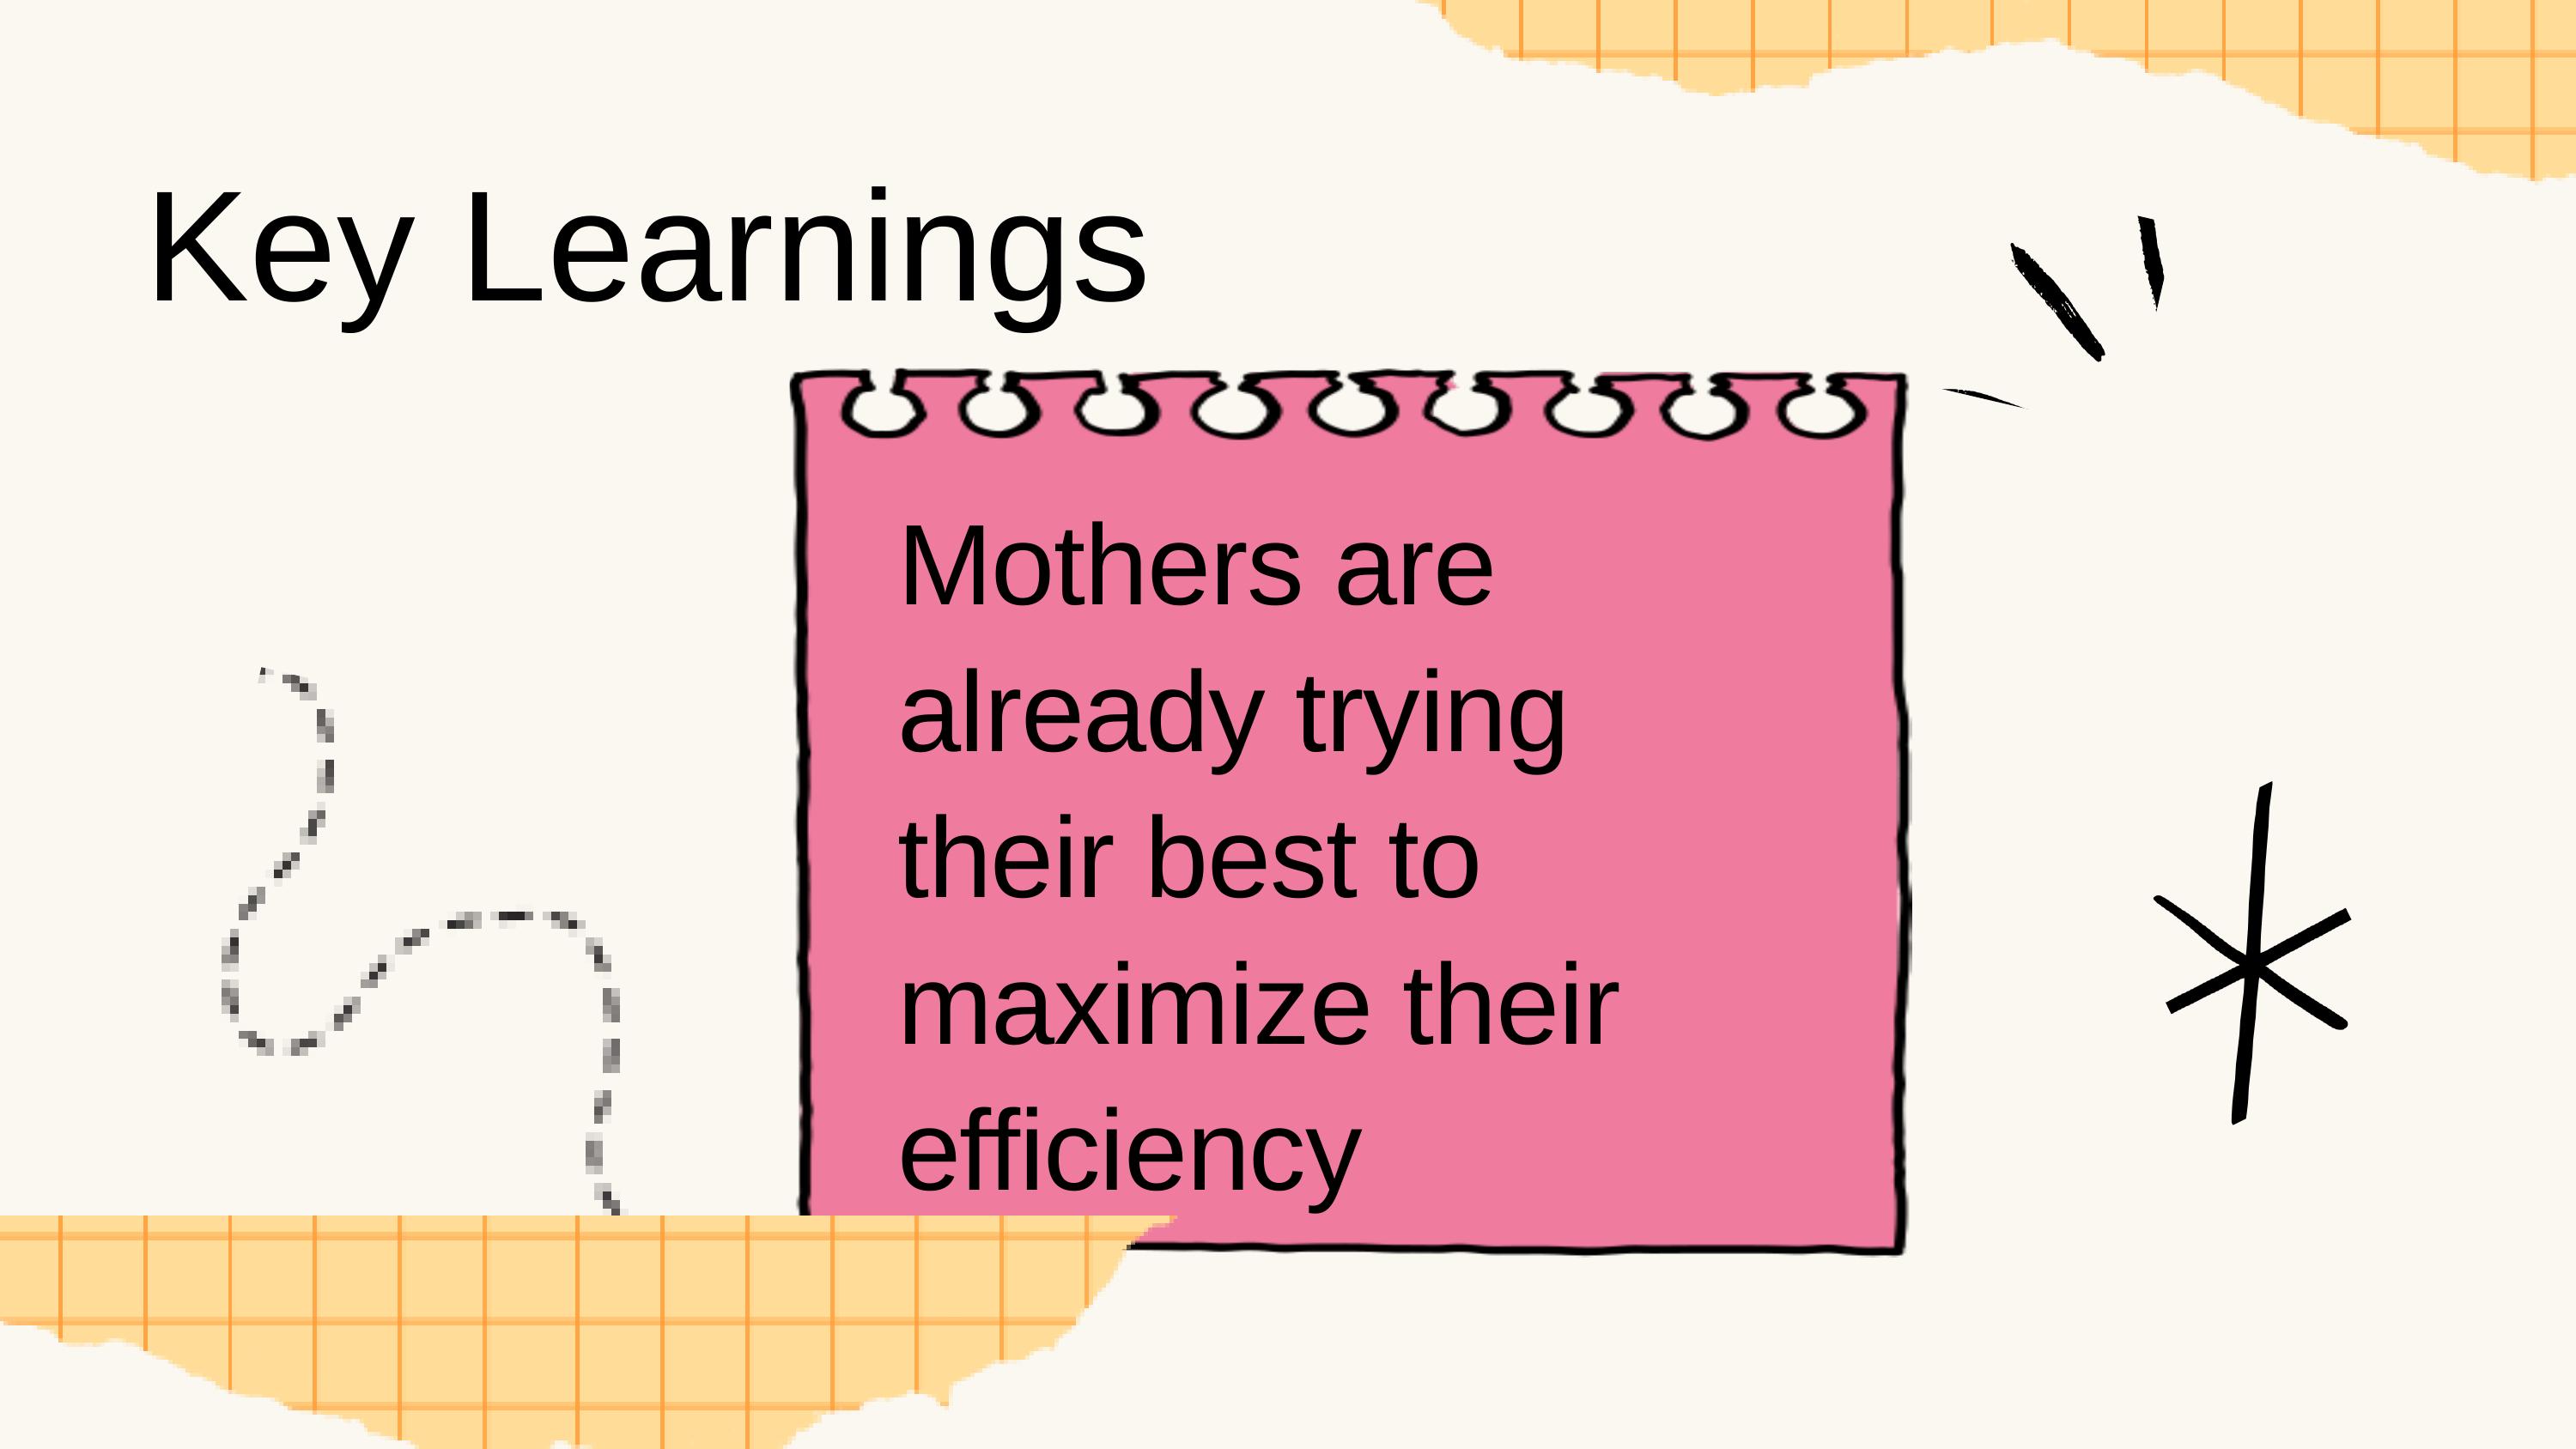

Key Learnings

Mothers are already trying their best to maximize their efficiency